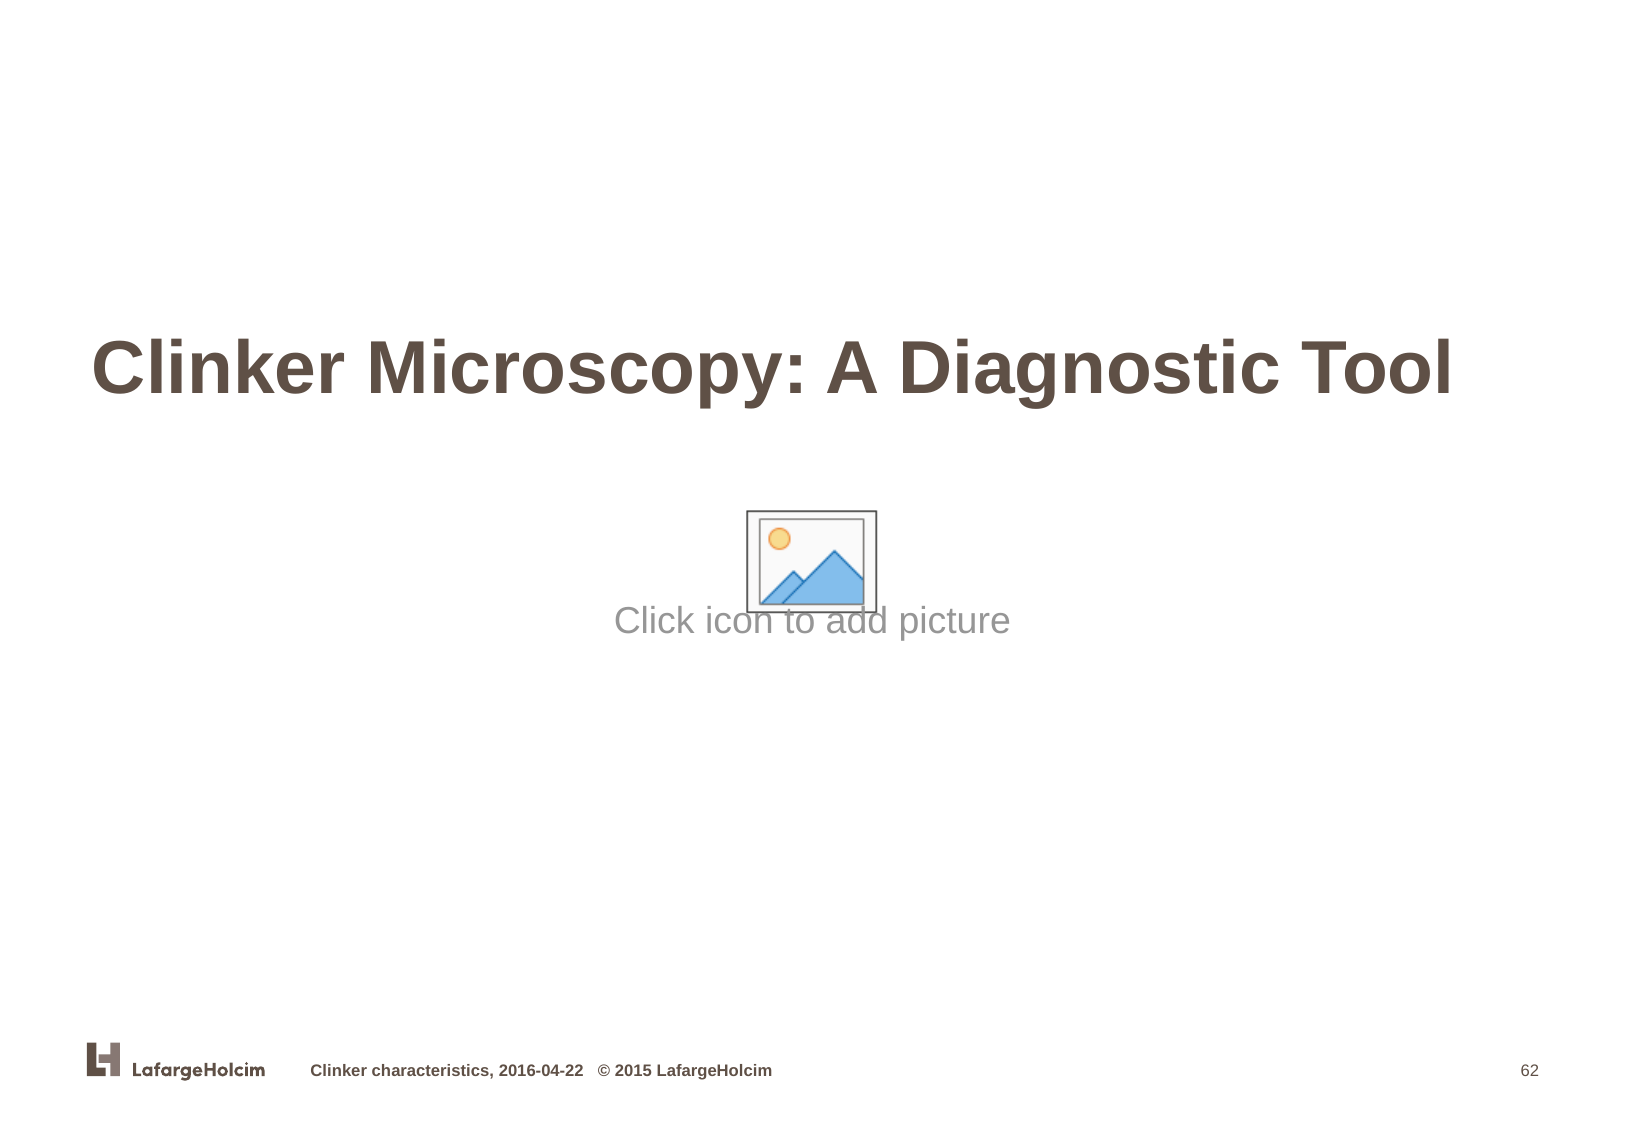

# Clinker Microscopy: A Diagnostic Tool
Clinker characteristics, 2016-04-22   © 2015 LafargeHolcim
62